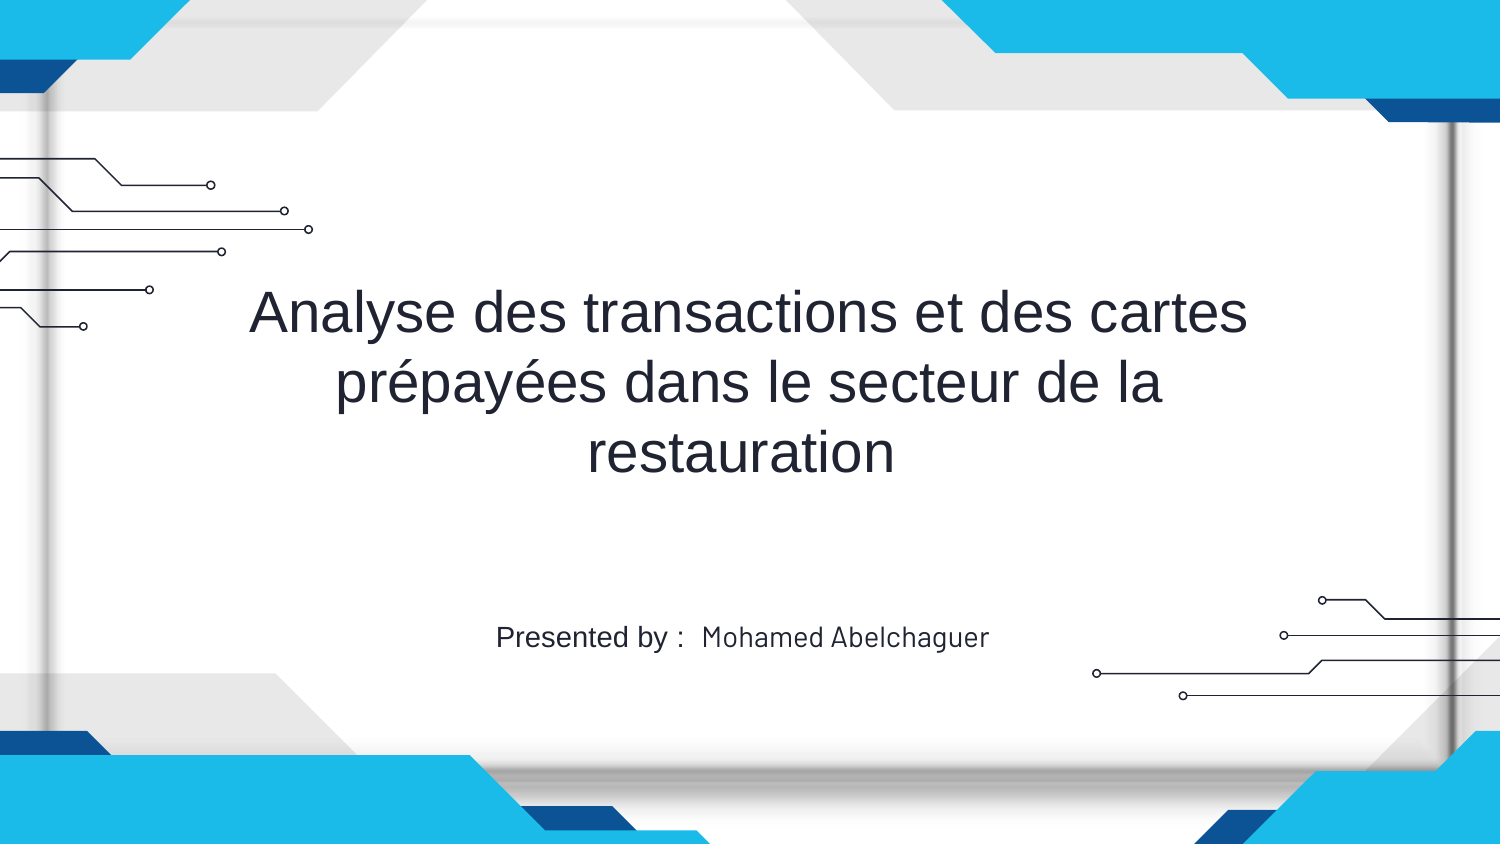

# Analyse des transactions et des cartes prépayées dans le secteur de la restauration

Presented by :  Mohamed Abelchaguer